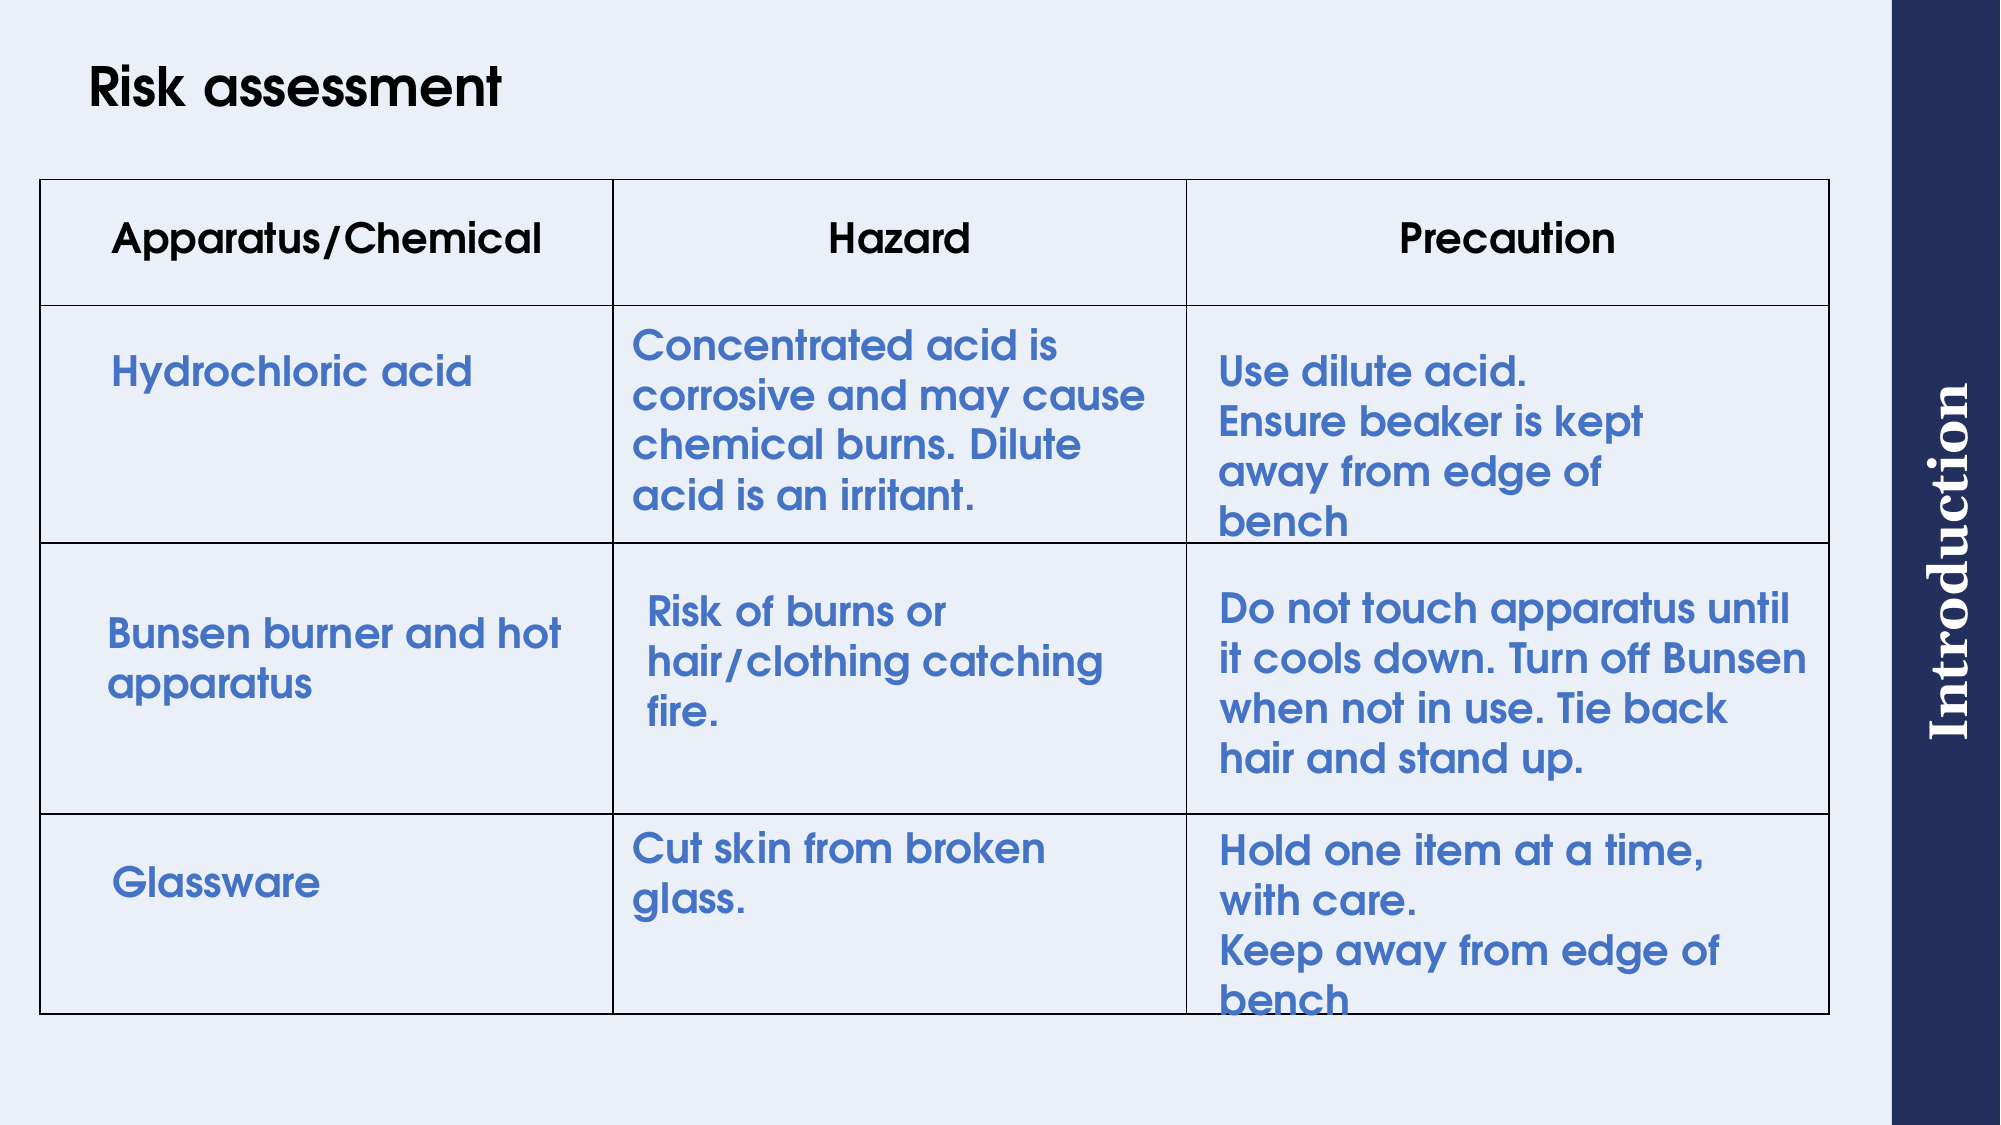

# Risk assessment
| Apparatus/Chemical | Hazard | Precaution |
| --- | --- | --- |
|  |  |  |
|  |  |  |
|  |  |  |
Concentrated acid is corrosive and may cause chemical burns. Dilute acid is an irritant.
Use dilute acid.
Ensure beaker is kept away from edge of bench
Hydrochloric acid
Do not touch apparatus until it cools down. Turn off Bunsen when not in use. Tie back hair and stand up.
Risk of burns or hair/clothing catching fire.
Bunsen burner and hot apparatus
Cut skin from broken glass.
Hold one item at a time, with care.
Keep away from edge of bench
Glassware